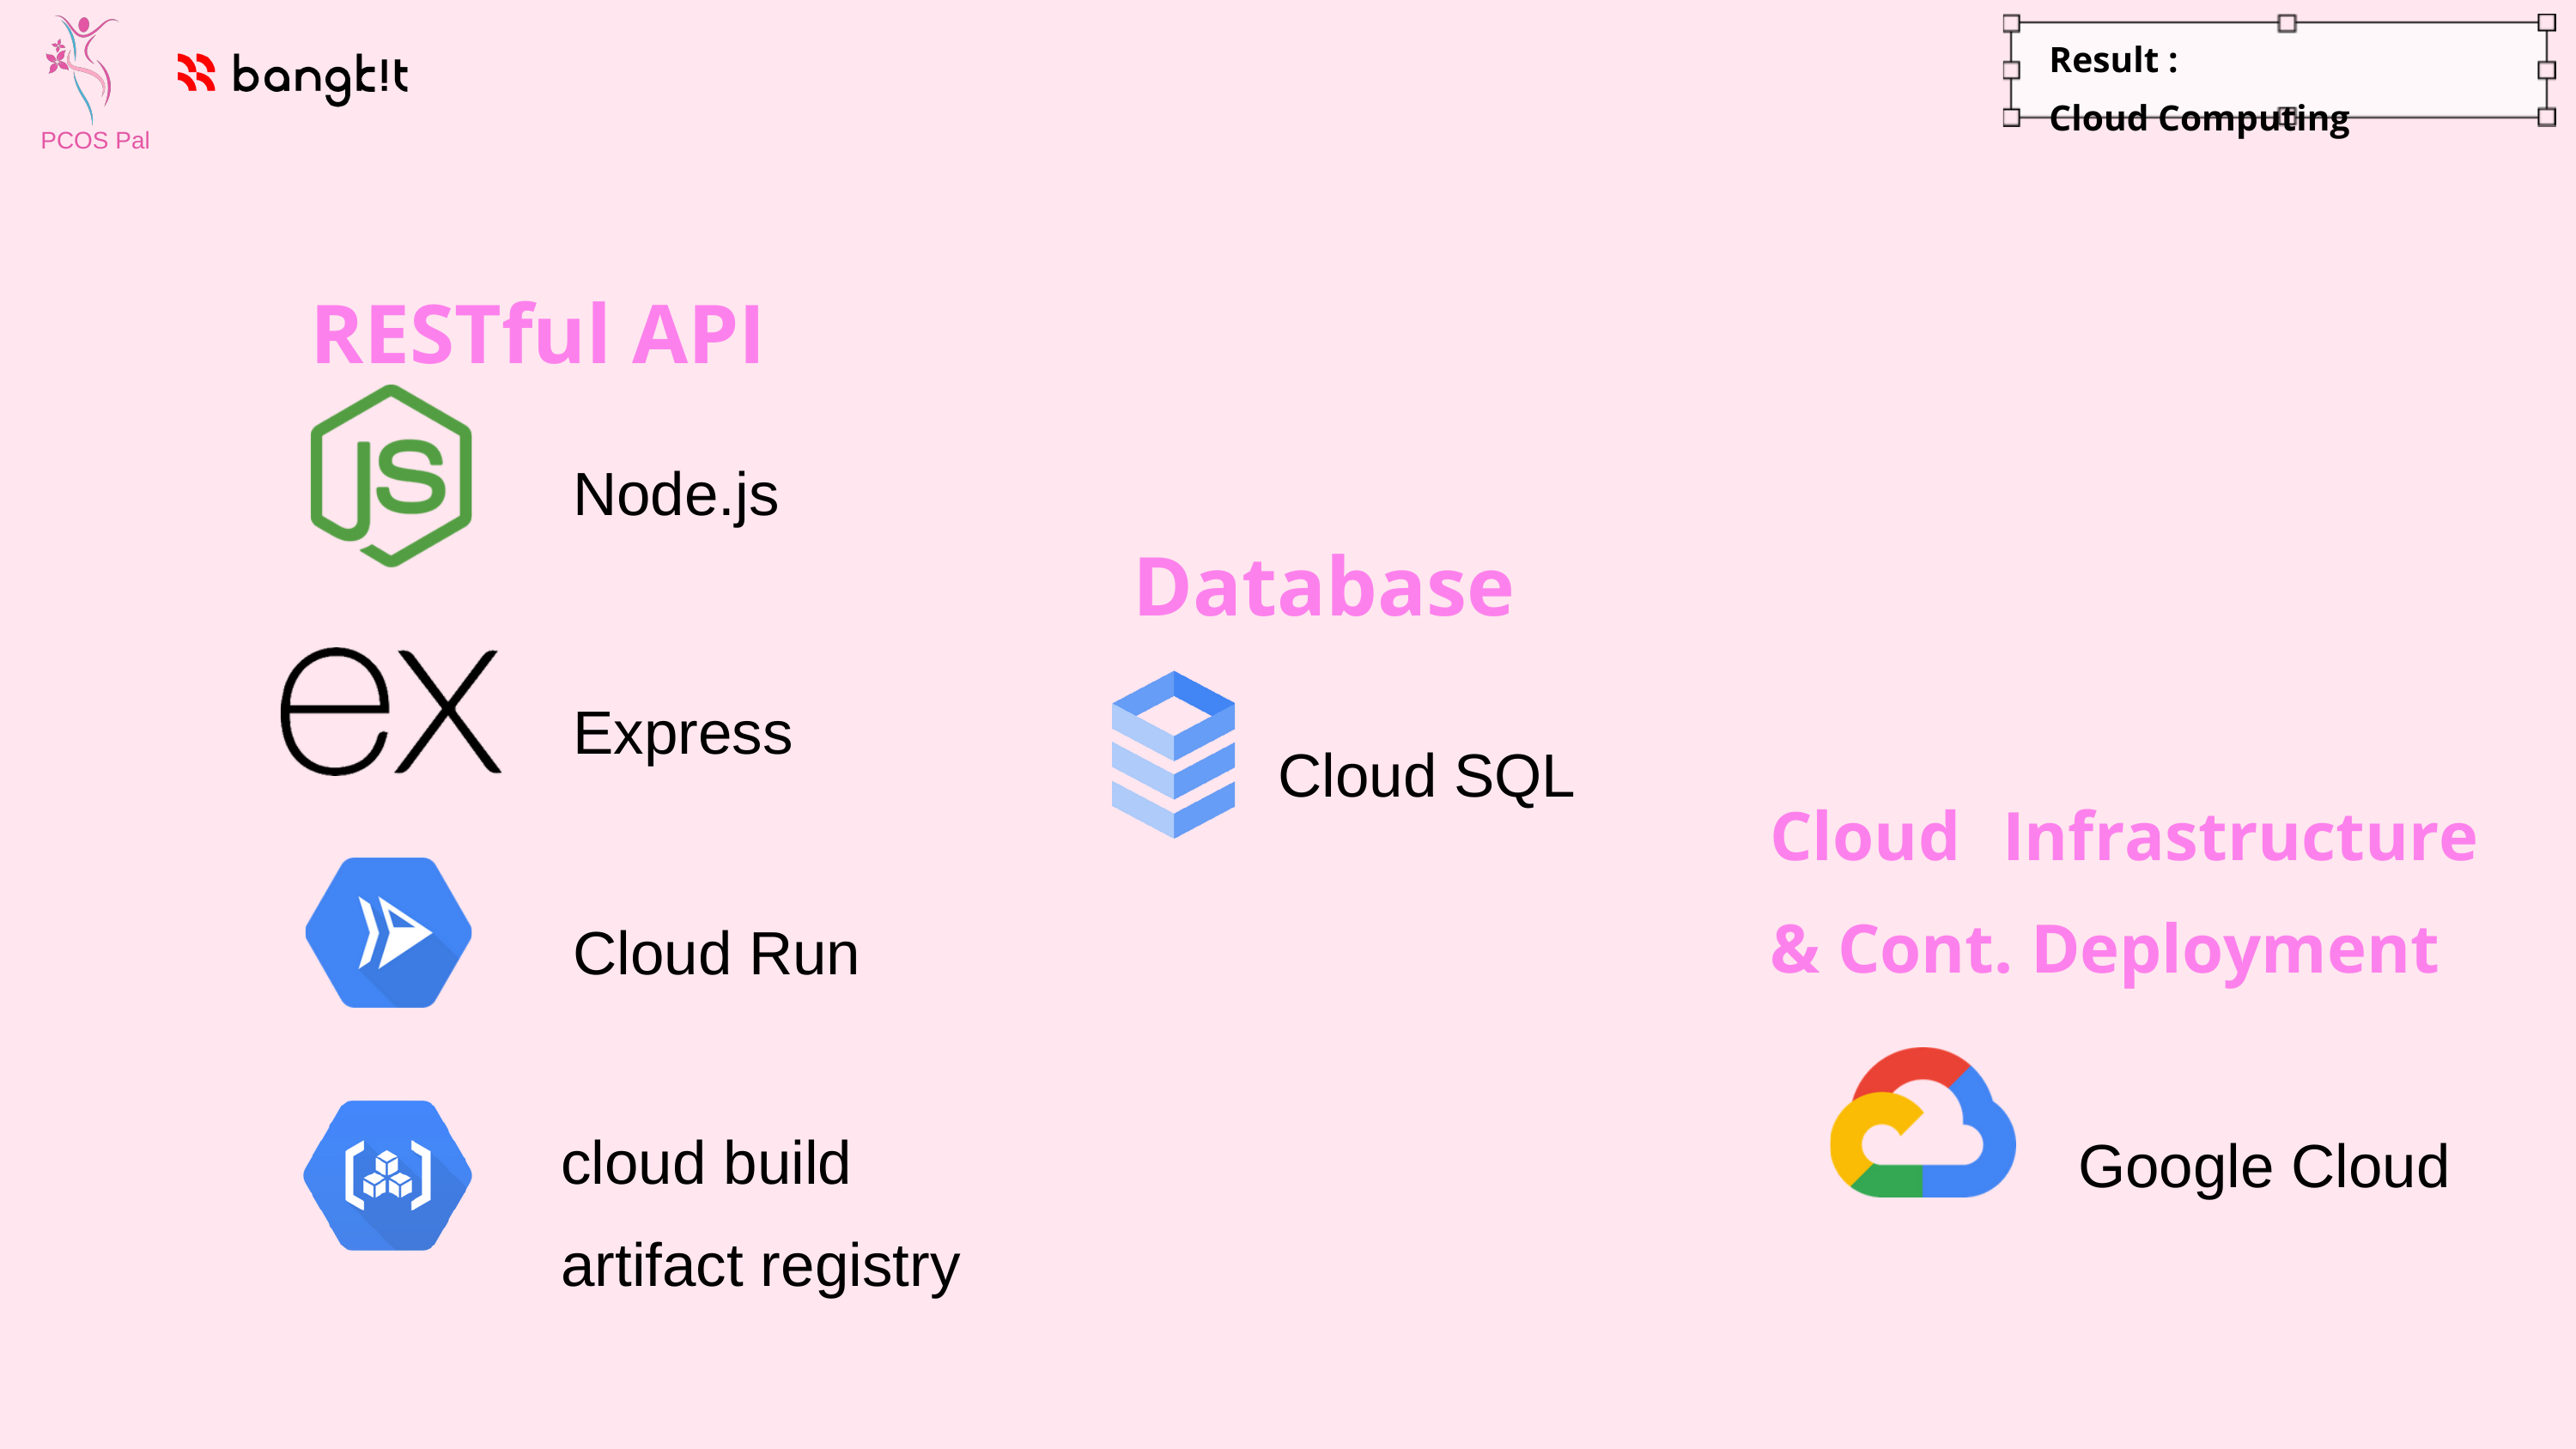

Result :
Cloud Computing

PCOS Pal
RESTful API

Node.js
Database

Express

Cloud SQL
Cloud Infrastructure & Cont. Deployment

Cloud Run

cloud build
artifact registry
Google Cloud